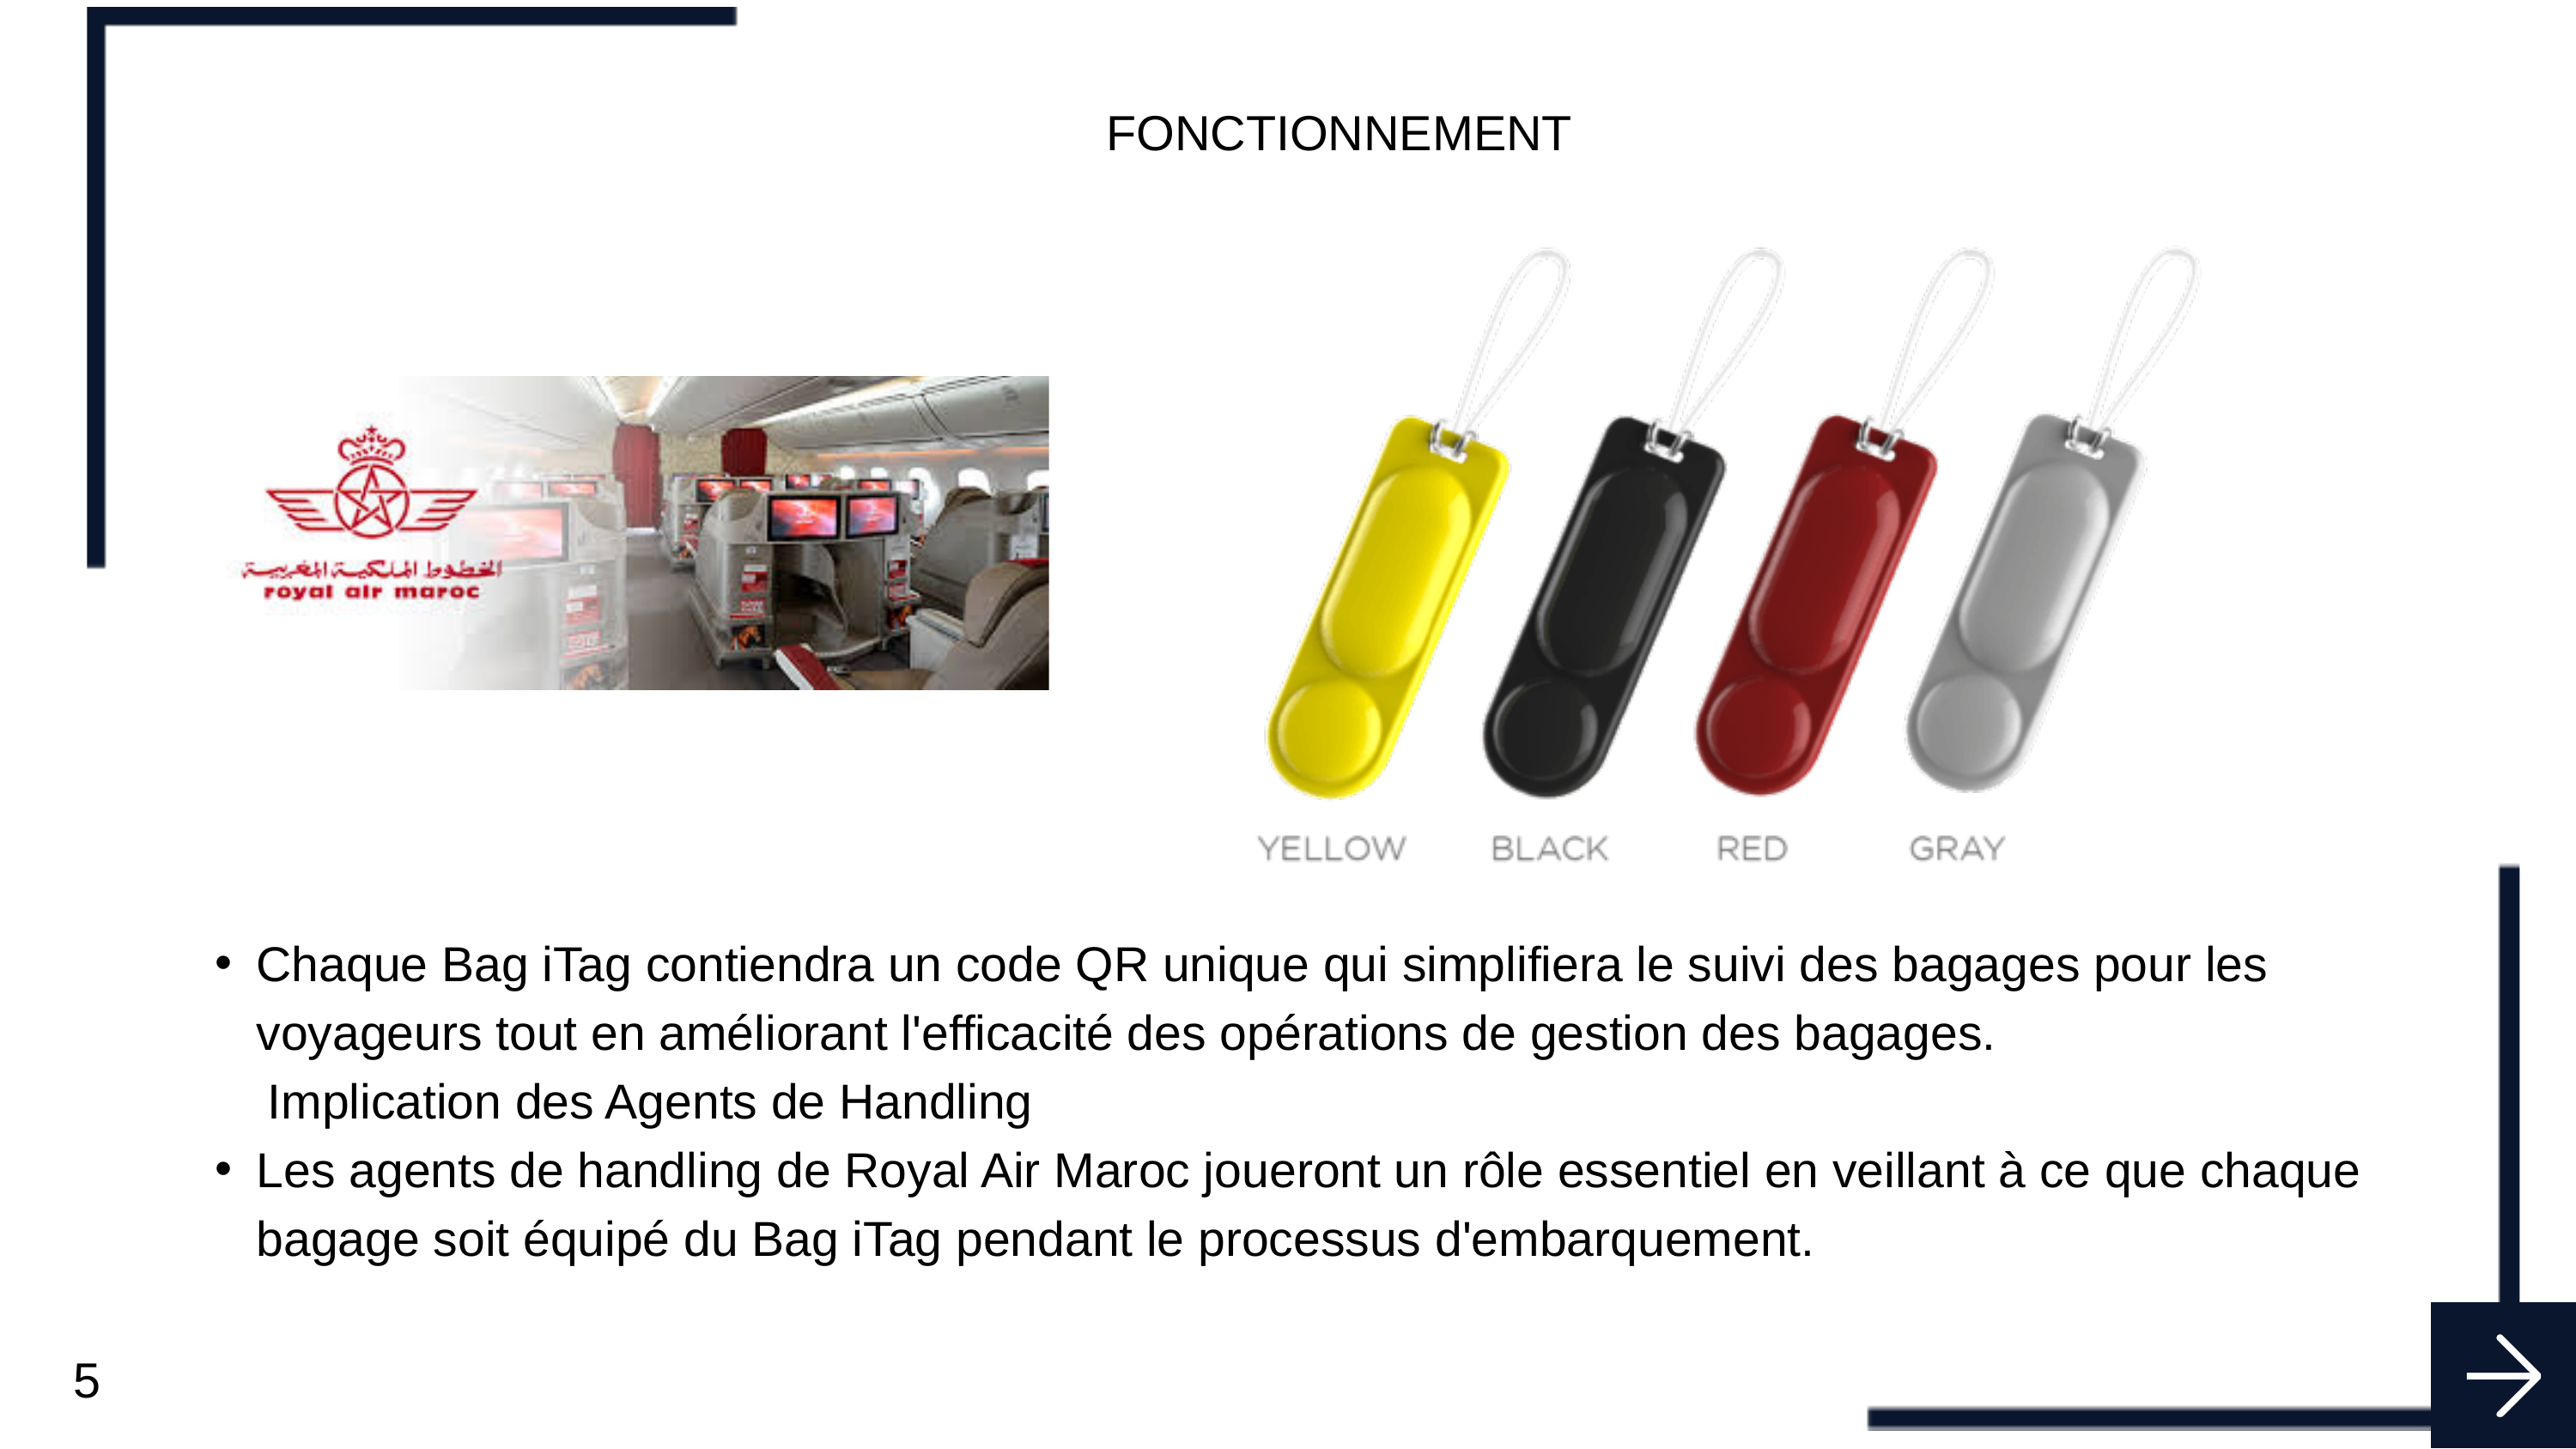

FONCTIONNEMENT

Chaque Bag iTag contiendra un code QR unique qui simplifiera le suivi des bagages pour les voyageurs tout en améliorant l'efficacité des opérations de gestion des bagages.
       Implication des Agents de Handling
Les agents de handling de Royal Air Maroc joueront un rôle essentiel en veillant à ce que chaque bagage soit équipé du Bag iTag pendant le processus d'embarquement.

5